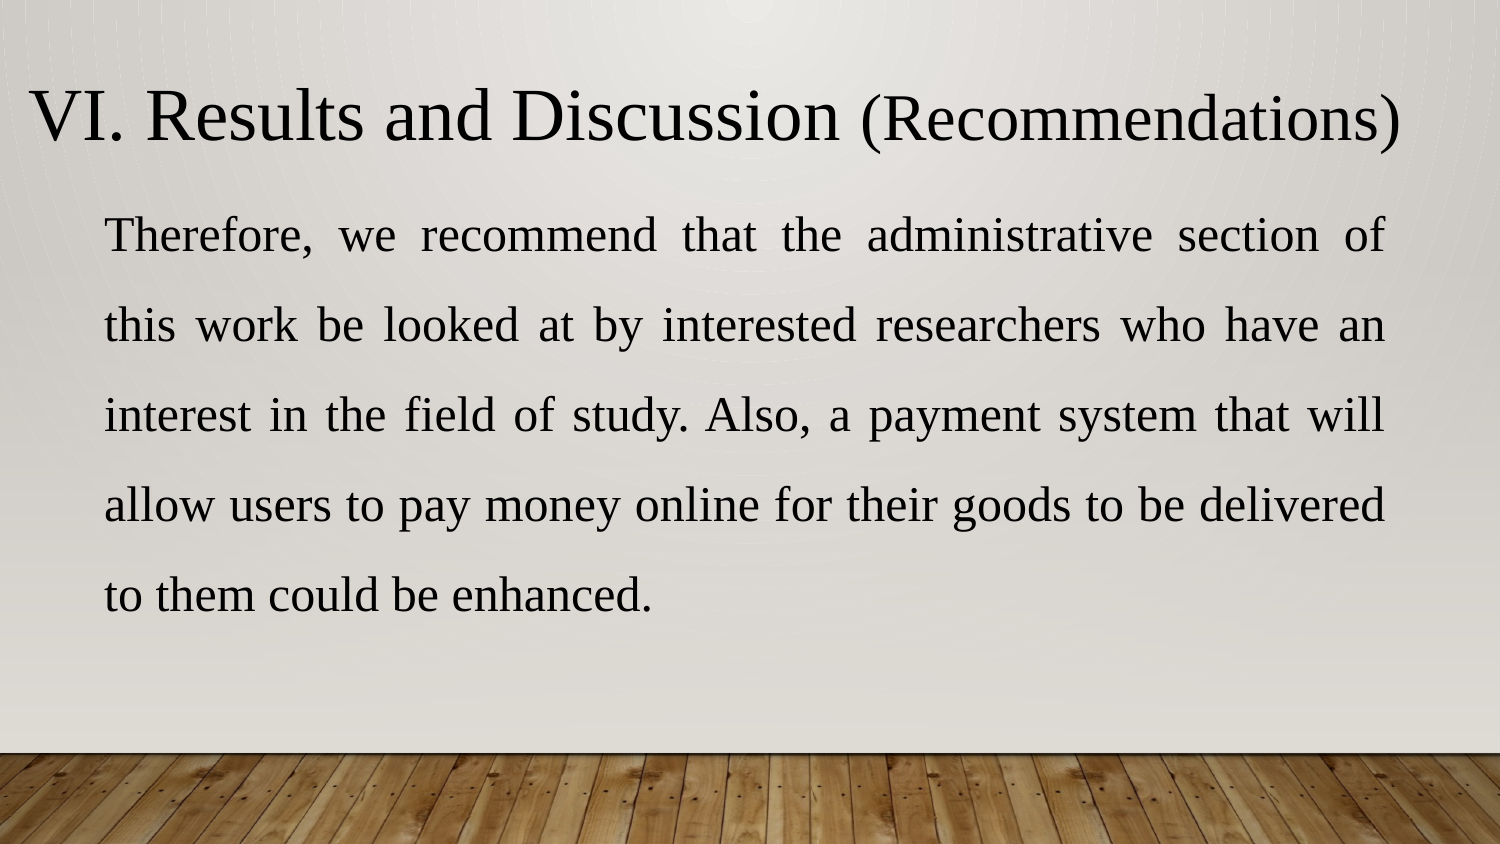

VI. Results and Discussion (Recommendations)
Therefore, we recommend that the administrative section of this work be looked at by interested researchers who have an interest in the field of study. Also, a payment system that will allow users to pay money online for their goods to be delivered to them could be enhanced.